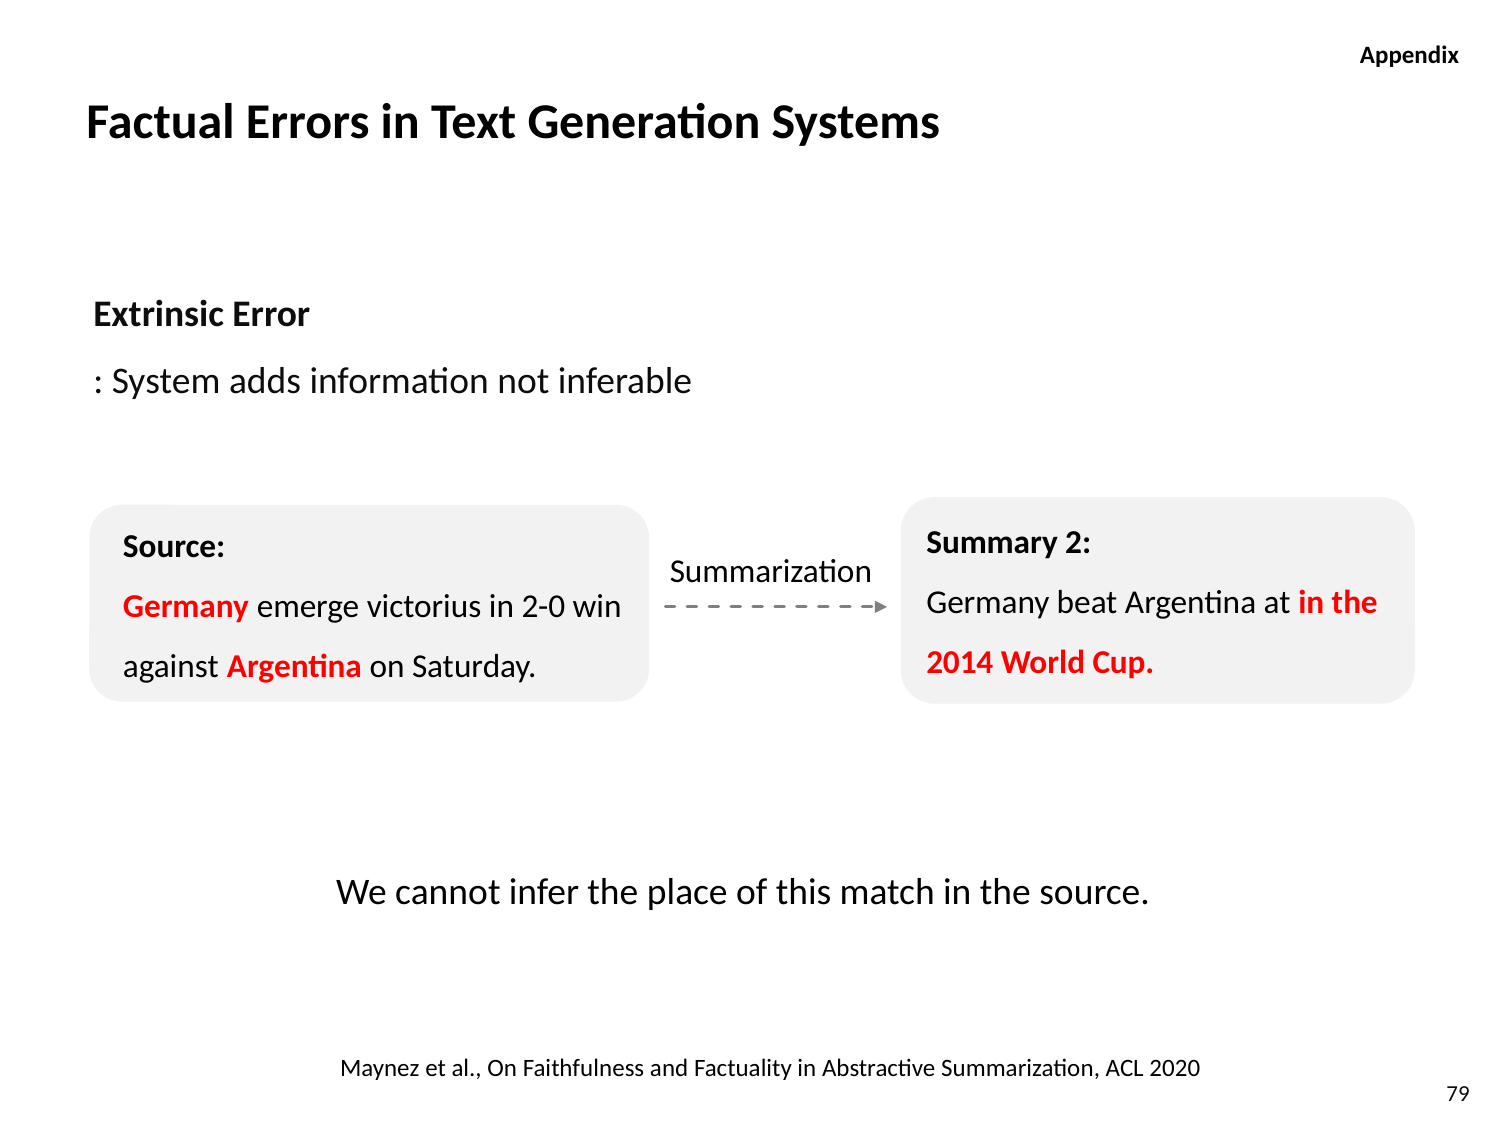

Appendix
Factual Errors in Text Generation Systems
Extrinsic Error
: System adds information not inferable
Summary 2:
Germany beat Argentina at in the 2014 World Cup.
Source:
Germany emerge victorius in 2-0 win against Argentina on Saturday.

Summarization
We cannot infer the place of this match in the source.
Maynez et al., On Faithfulness and Factuality in Abstractive Summarization, ACL 2020